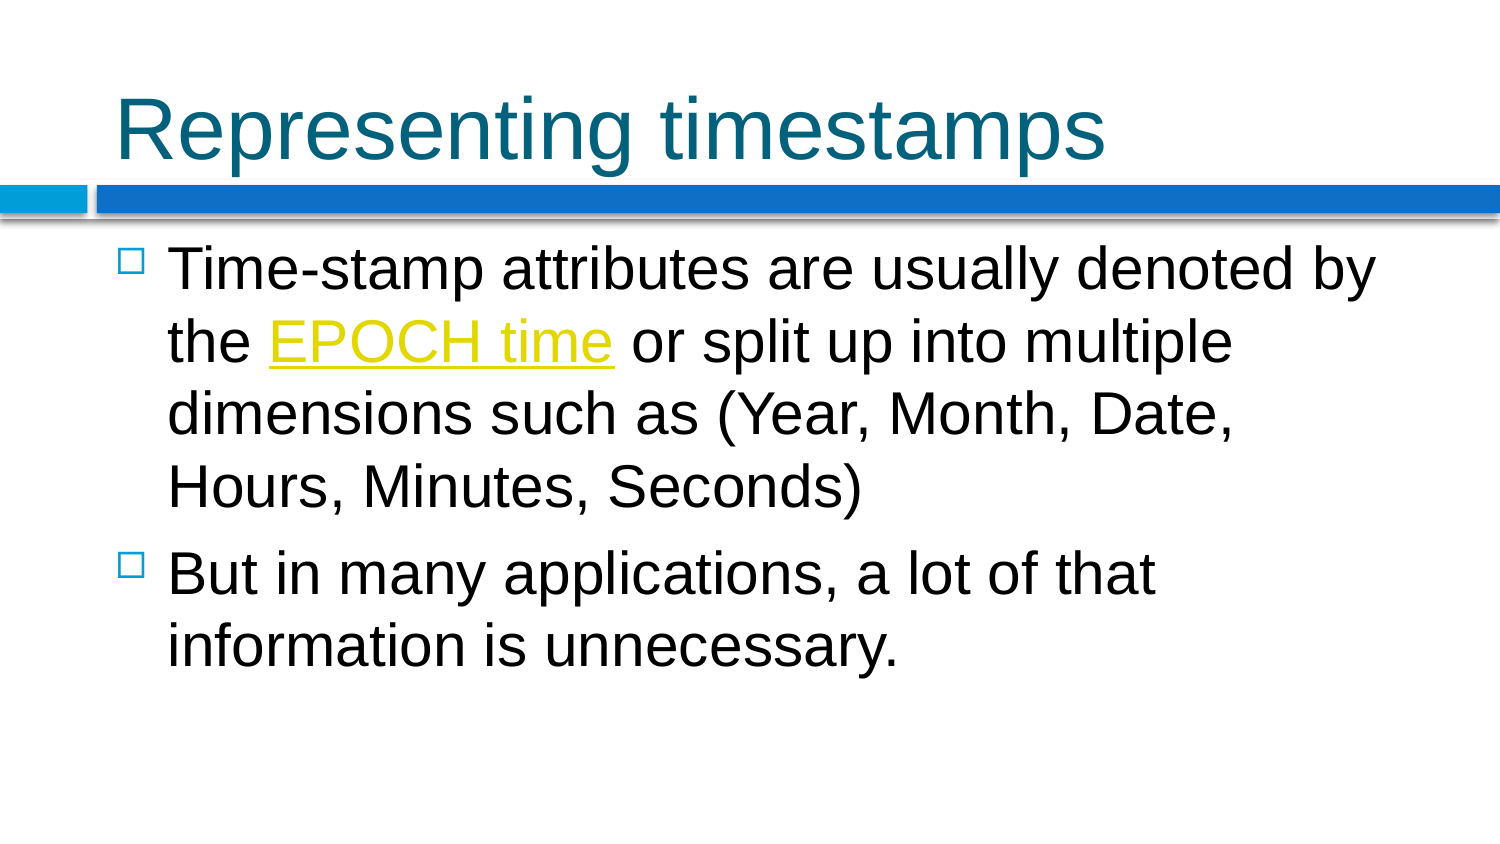

# Representing timestamps
Time-stamp attributes are usually denoted by the EPOCH time or split up into multiple dimensions such as (Year, Month, Date, Hours, Minutes, Seconds)
But in many applications, a lot of that information is unnecessary.